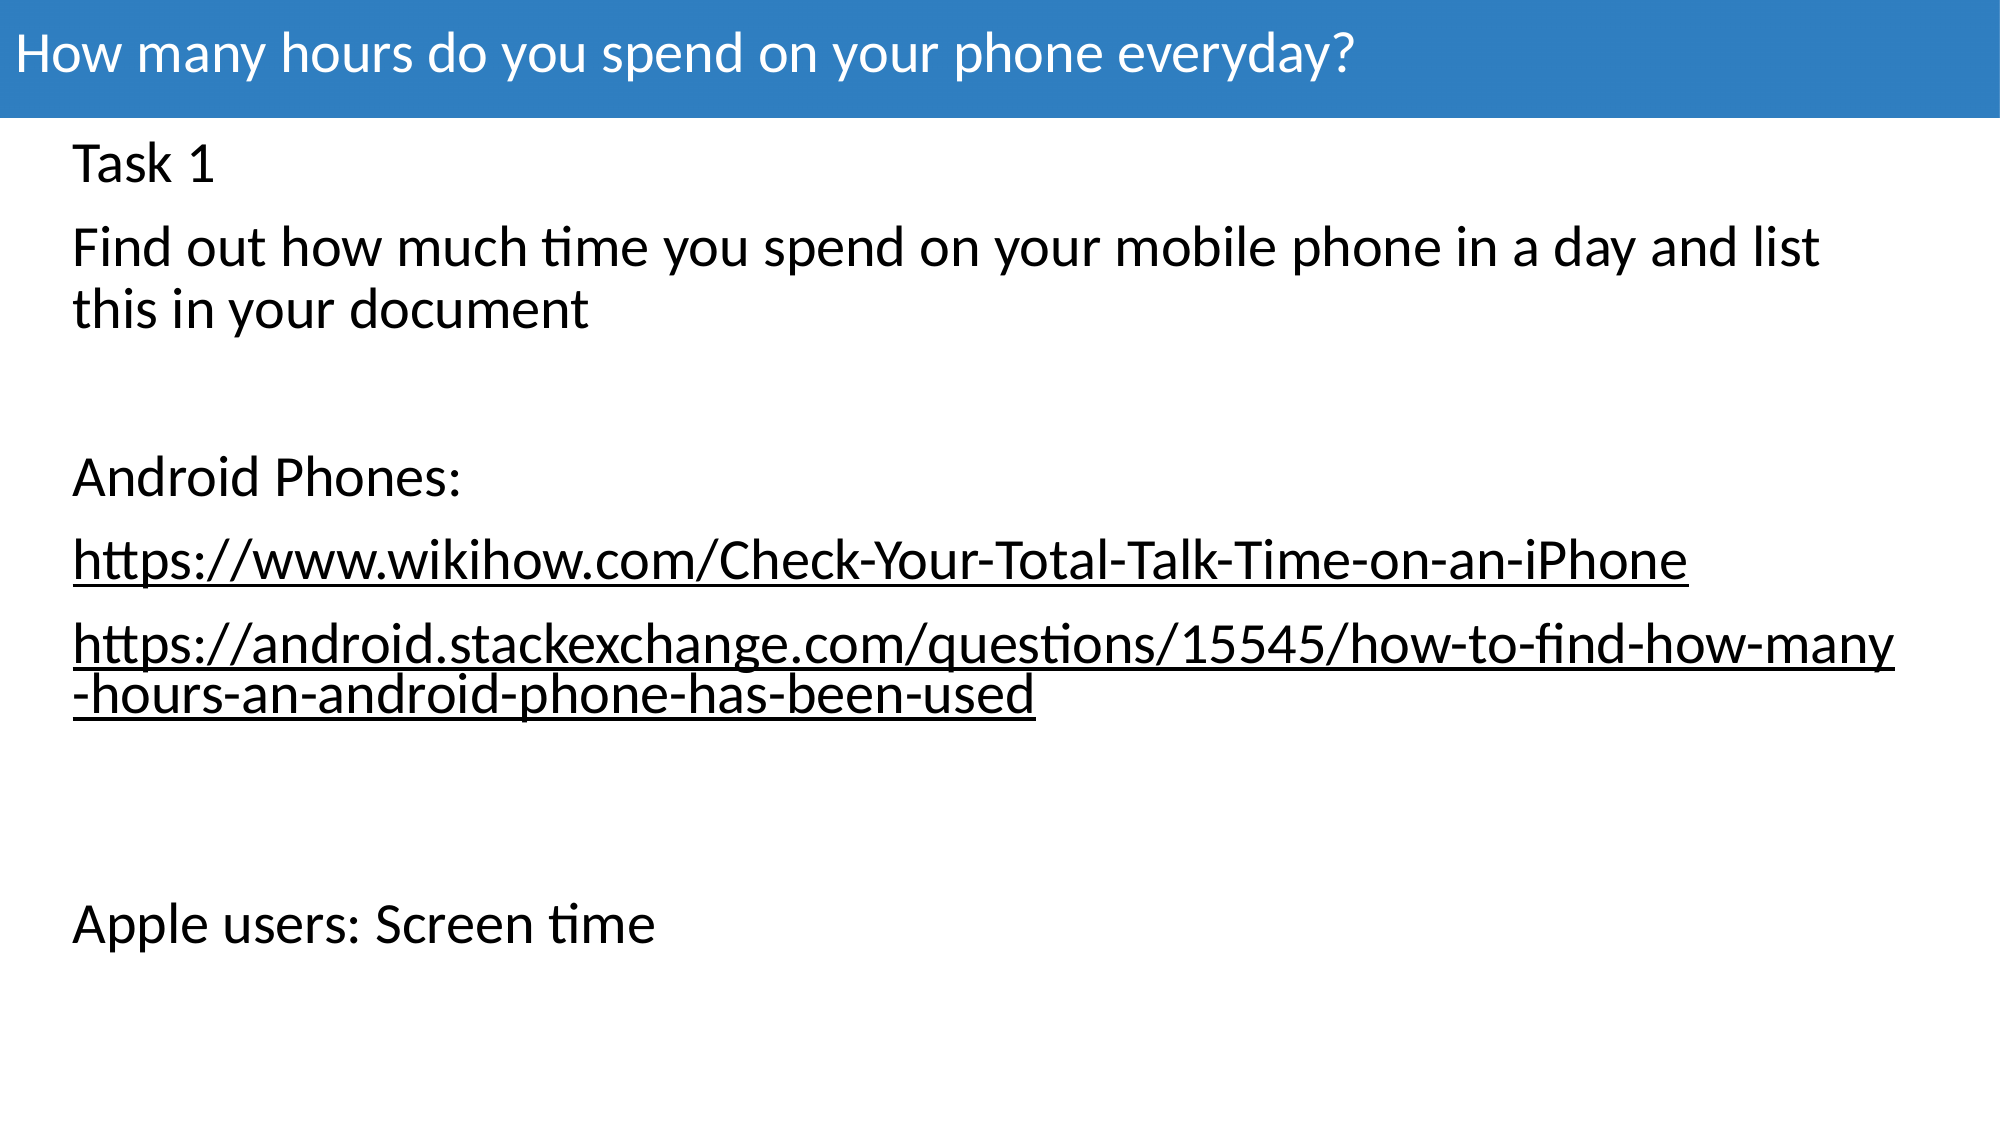

# How many hours do you spend on your phone everyday?
Task 1
Find out how much time you spend on your mobile phone in a day and list this in your document

Android Phones:
https://www.wikihow.com/Check-Your-Total-Talk-Time-on-an-iPhone
https://android.stackexchange.com/questions/15545/how-to-find-how-many-hours-an-android-phone-has-been-used

Apple users: Screen time